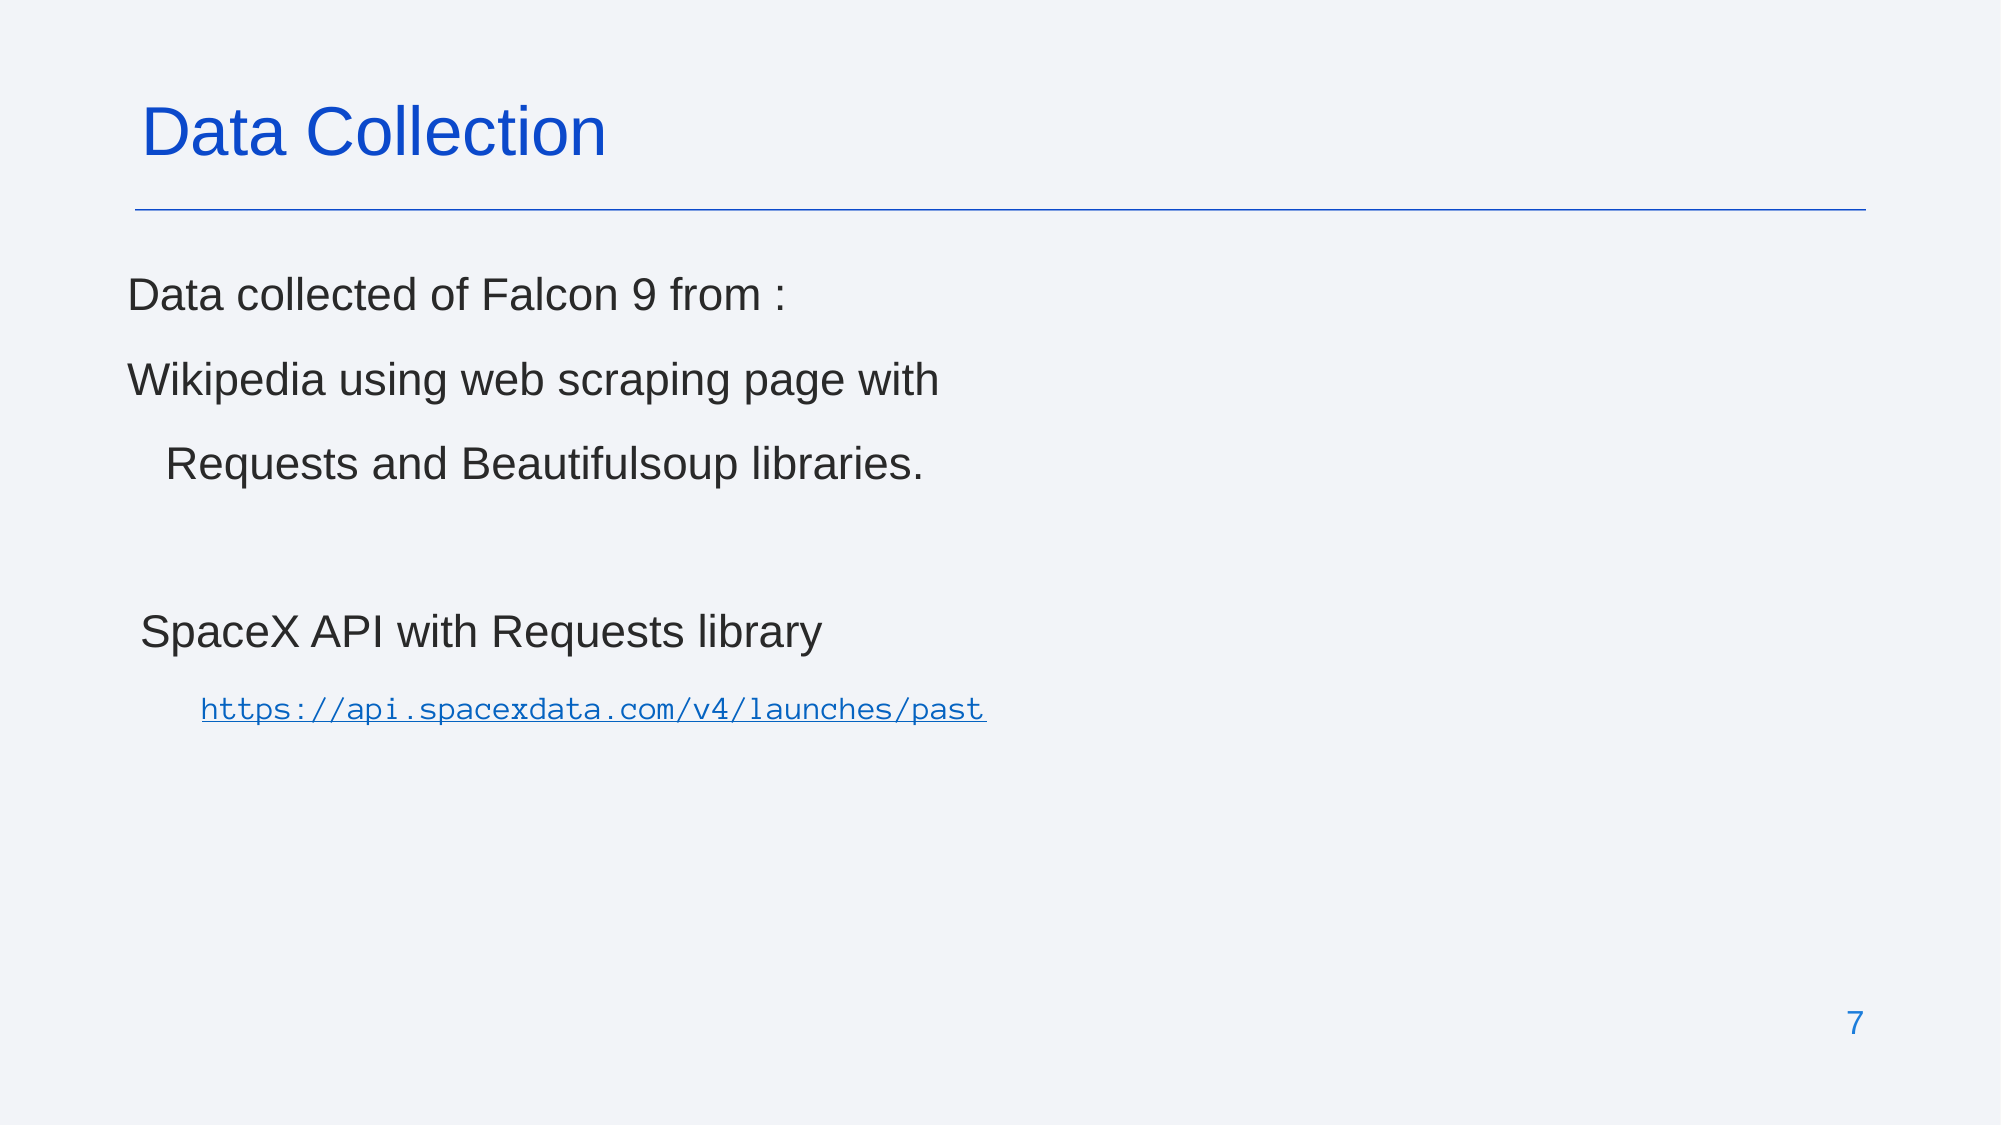

Data Collection
Data collected of Falcon 9 from :
Wikipedia using web scraping page with
   Requests and Beautifulsoup libraries.

 SpaceX API with Requests library
https://api.spacexdata.com/v4/launches/past

7